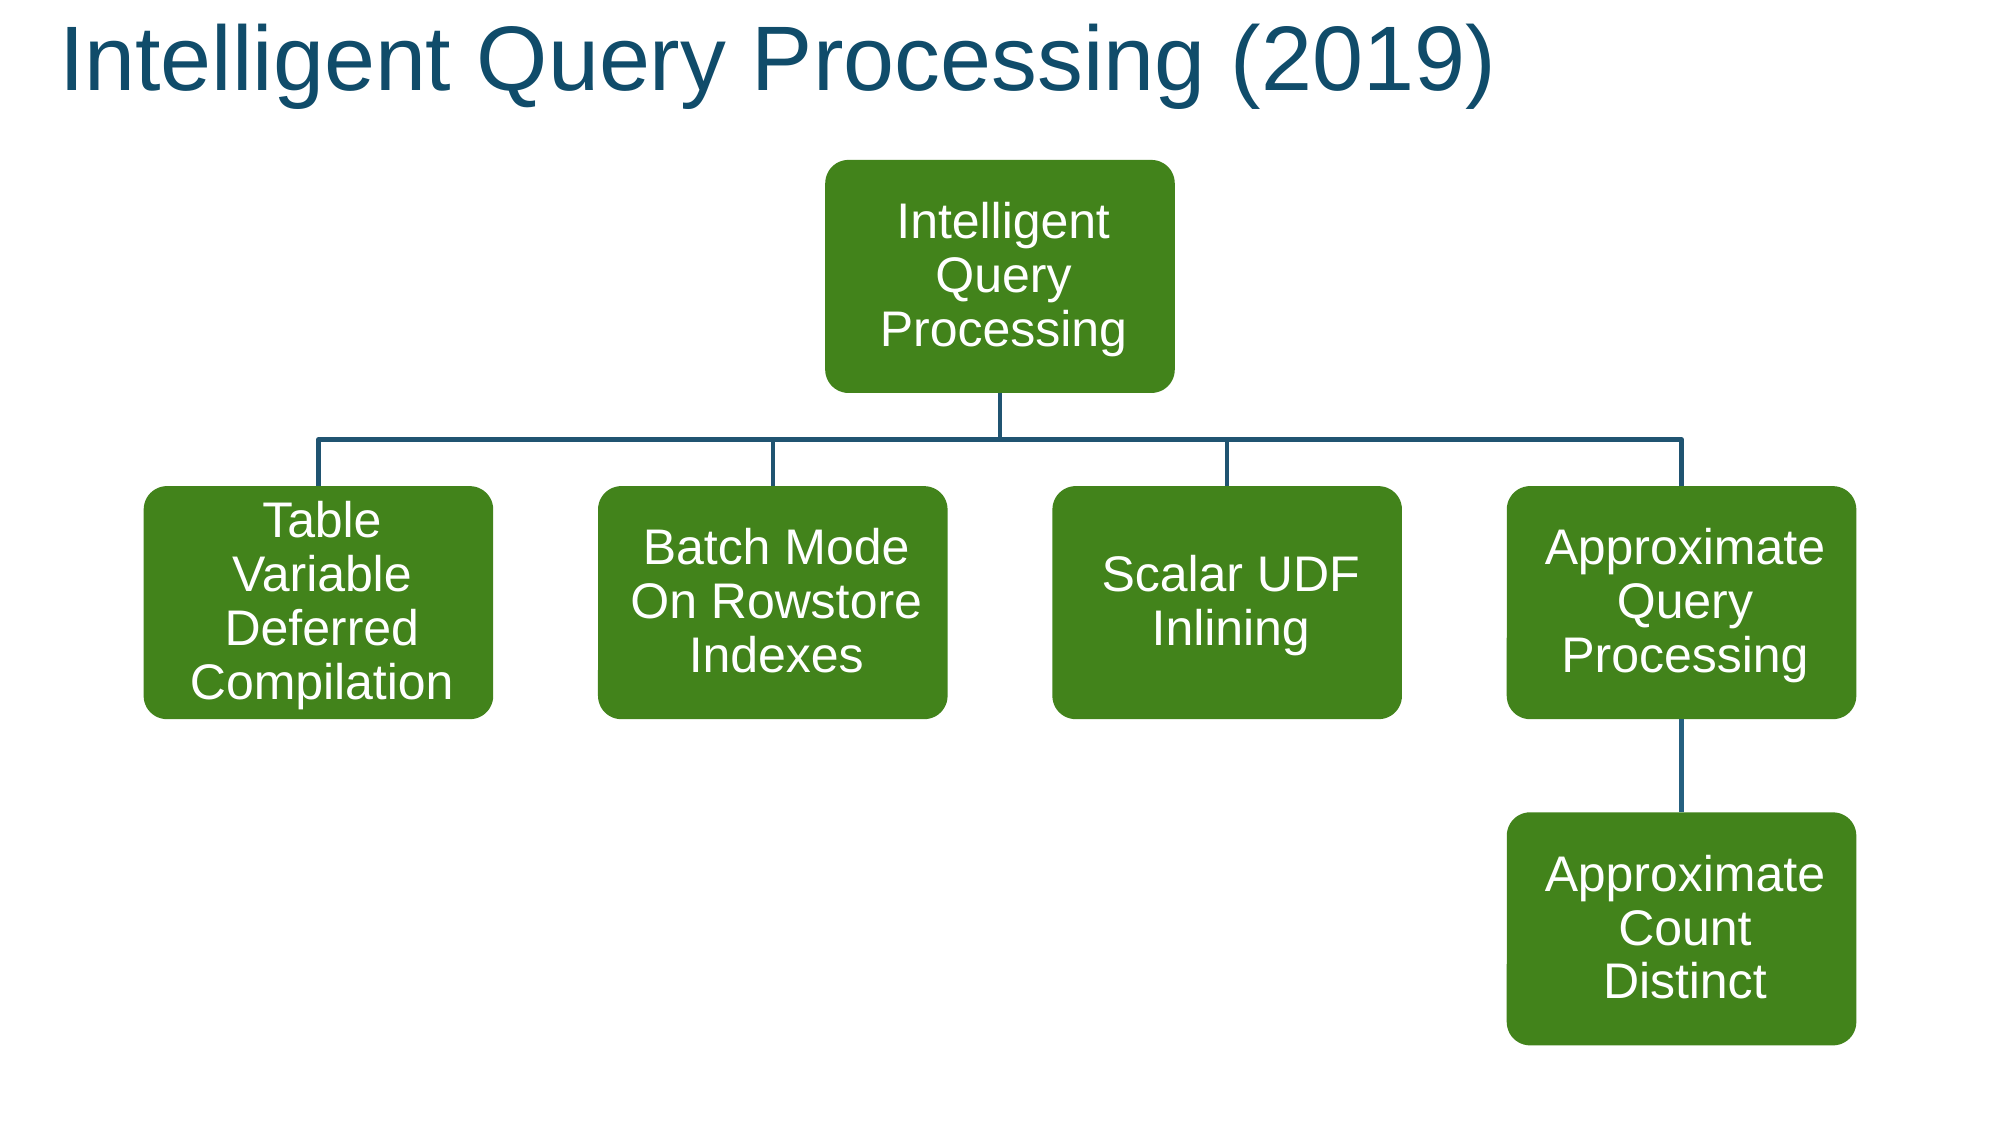

# Intelligent Query Processing (2019)
Intelligent Query Processing
Table Variable Deferred Compilation
Batch Mode On Rowstore Indexes
Scalar UDF Inlining
Approximate Query Processing
Approximate Count Distinct